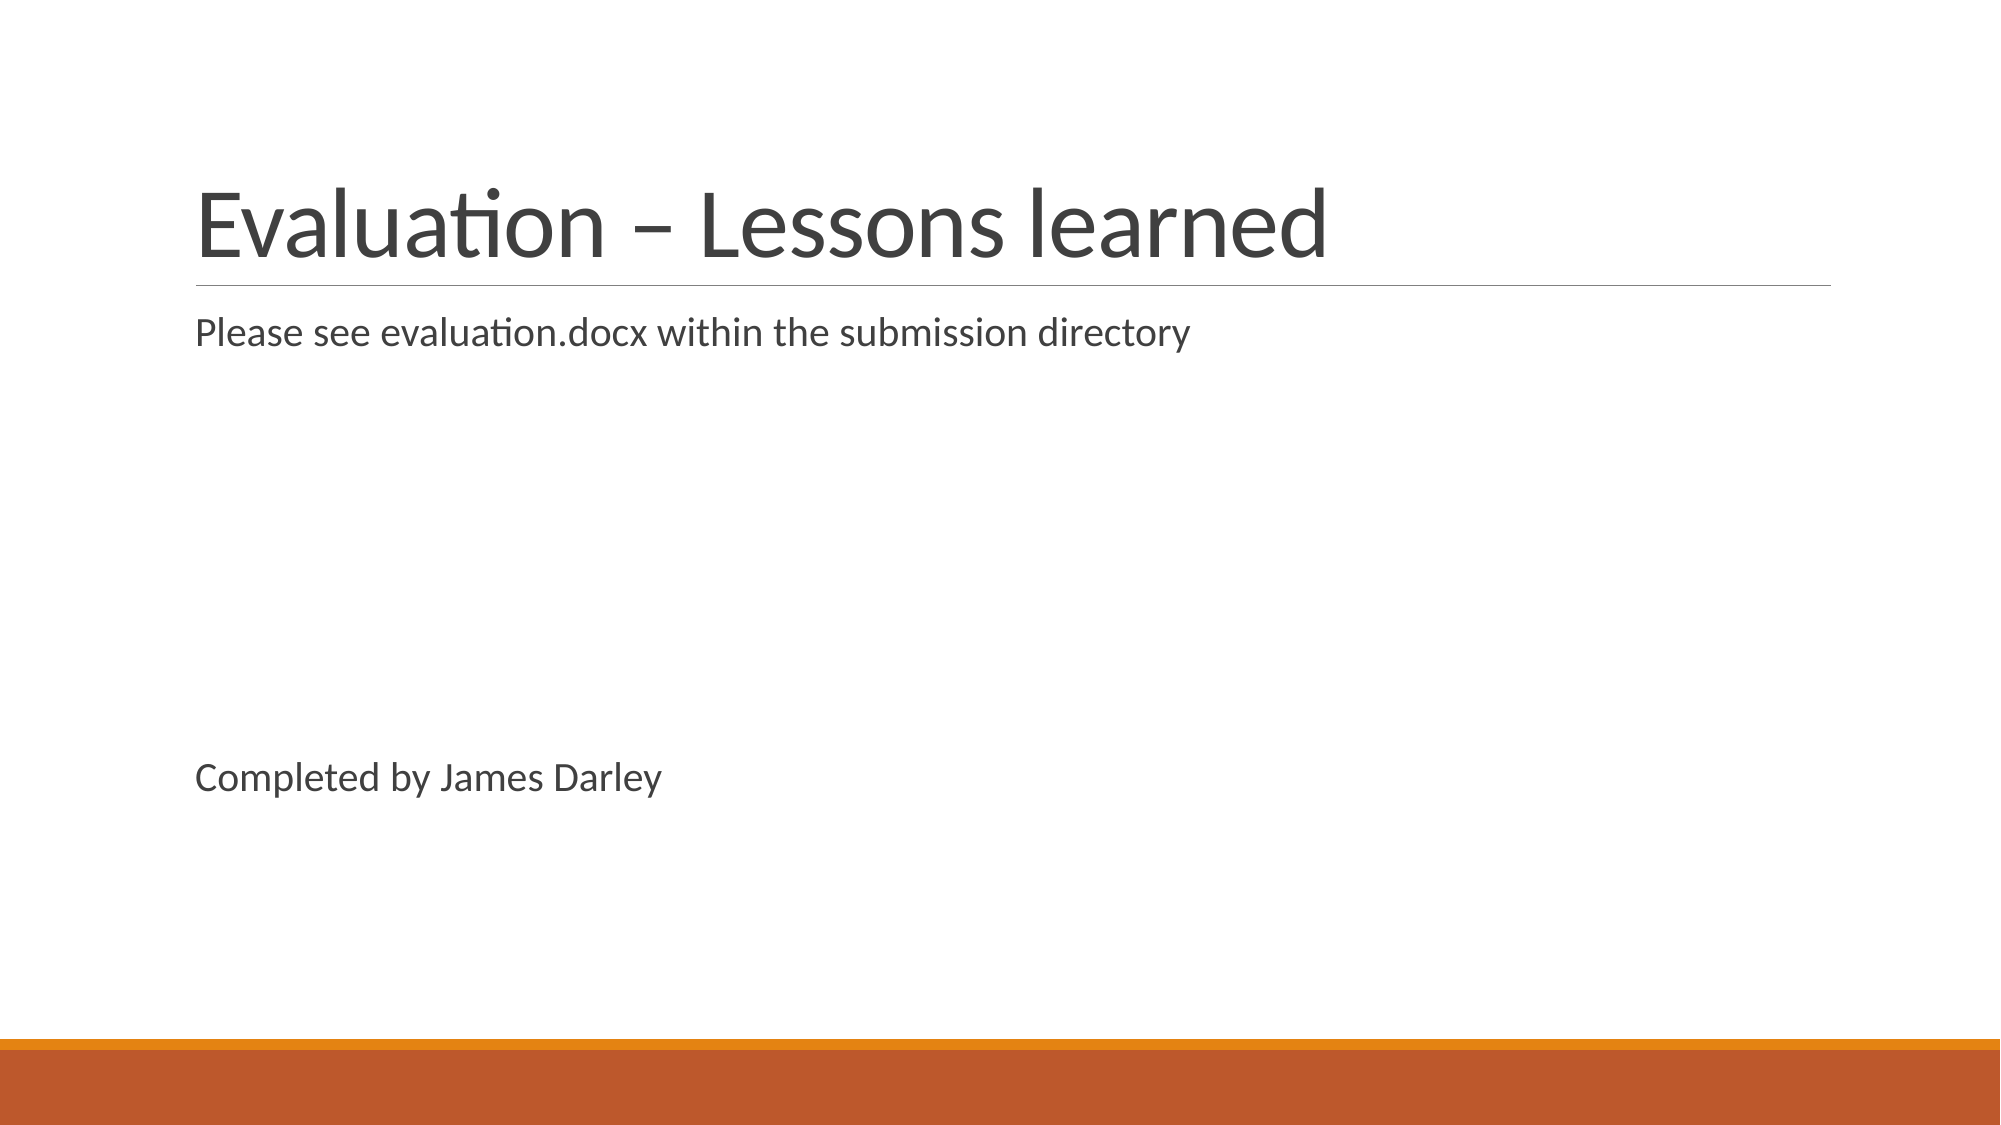

# Evaluation – Lessons learned
Please see evaluation.docx within the submission directory

Completed by James Darley